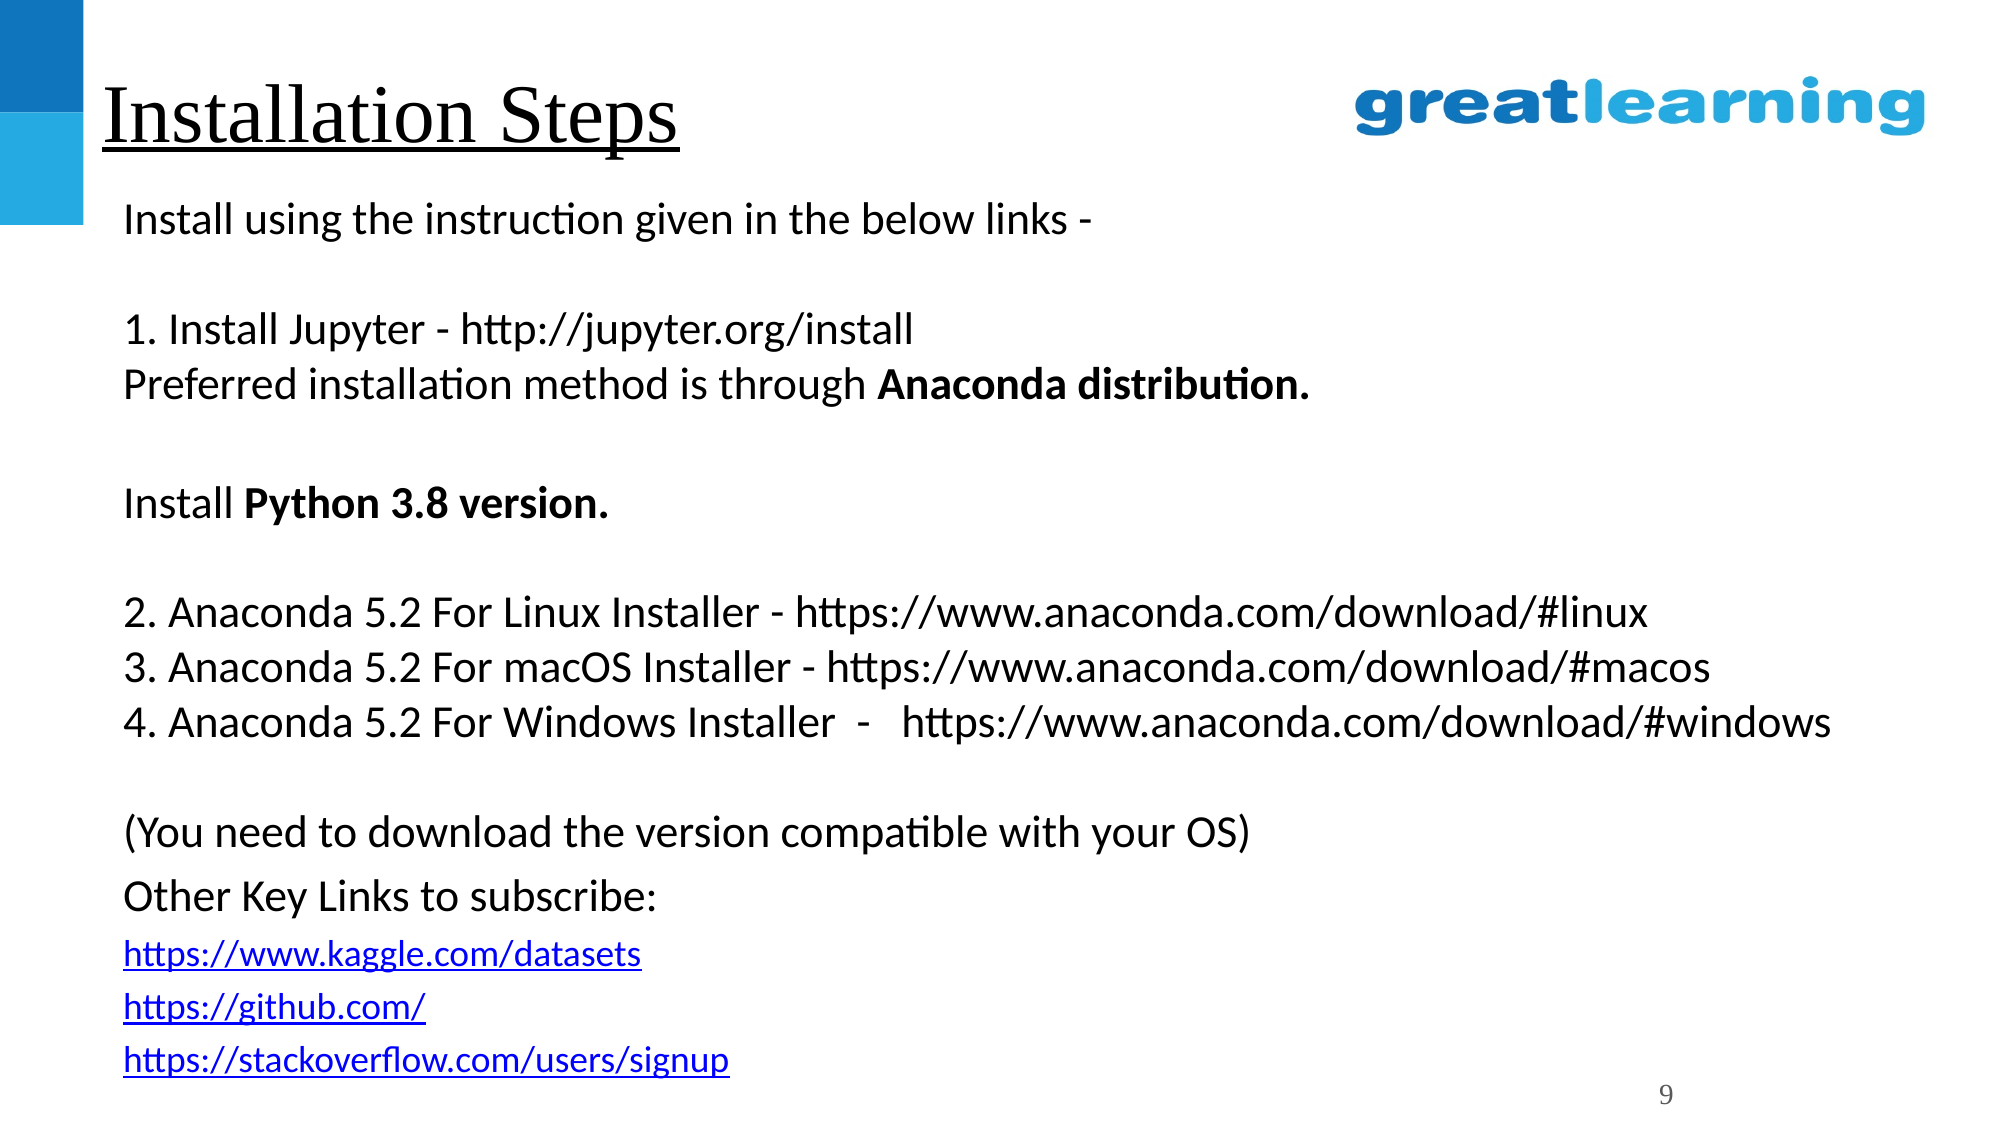

# Installation Steps
Install using the instruction given in the below links -
1. Install Jupyter - http://jupyter.org/install
Preferred installation method is through Anaconda distribution.
Install Python 3.8 version.
2. Anaconda 5.2 For Linux Installer - https://www.anaconda.com/download/#linux
3. Anaconda 5.2 For macOS Installer - https://www.anaconda.com/download/#macos
4. Anaconda 5.2 For Windows Installer  -   https://www.anaconda.com/download/#windows
(You need to download the version compatible with your OS)
Other Key Links to subscribe:
https://www.kaggle.com/datasets
https://github.com/
https://stackoverflow.com/users/signup

9